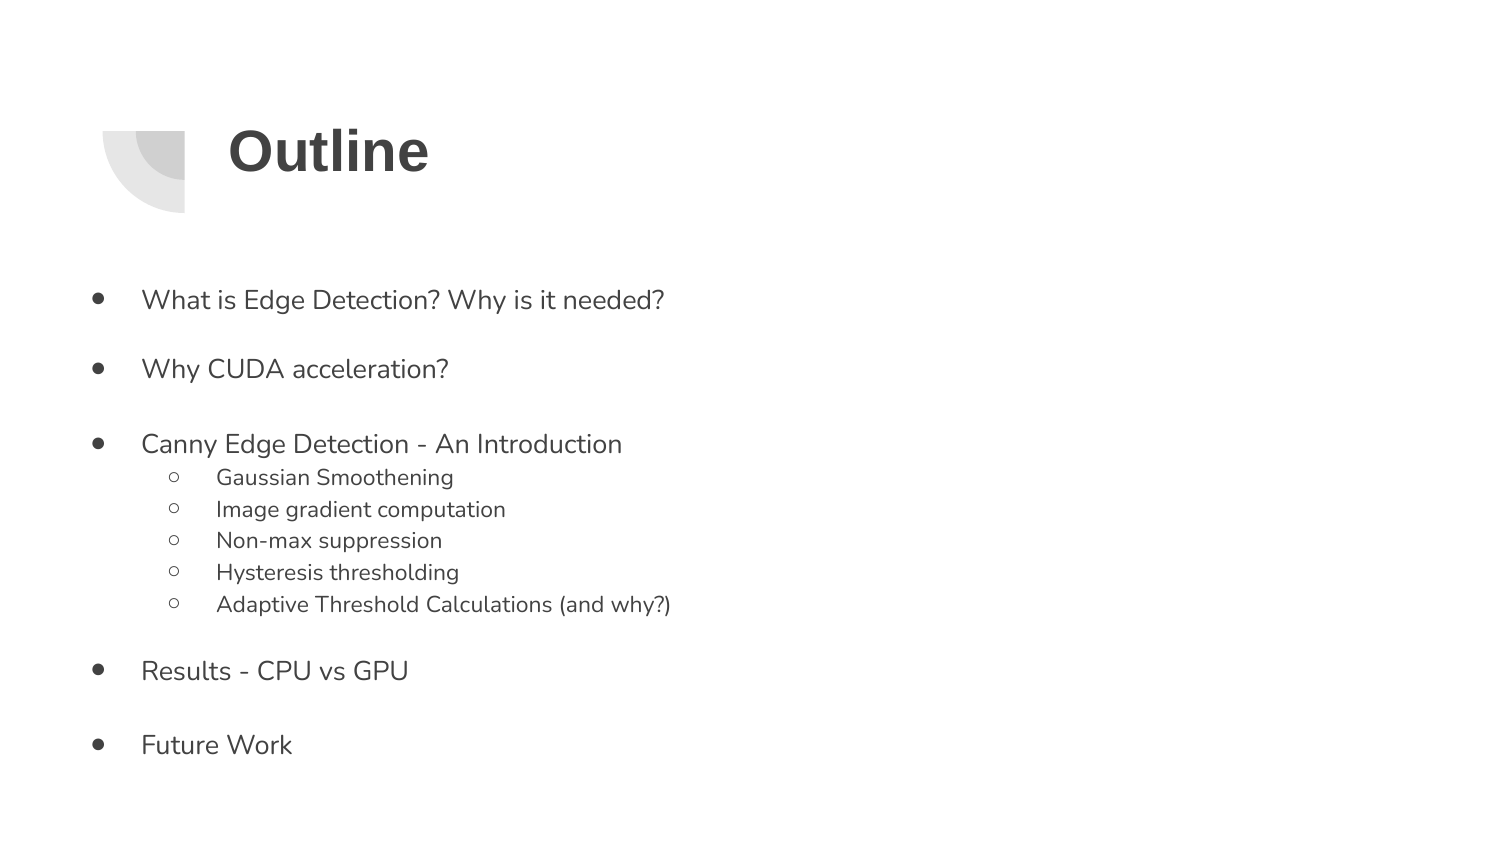

# Outline
What is Edge Detection? Why is it needed?
Why CUDA acceleration?
Canny Edge Detection - An Introduction
Gaussian Smoothening
Image gradient computation
Non-max suppression
Hysteresis thresholding
Adaptive Threshold Calculations (and why?)
Results - CPU vs GPU
Future Work